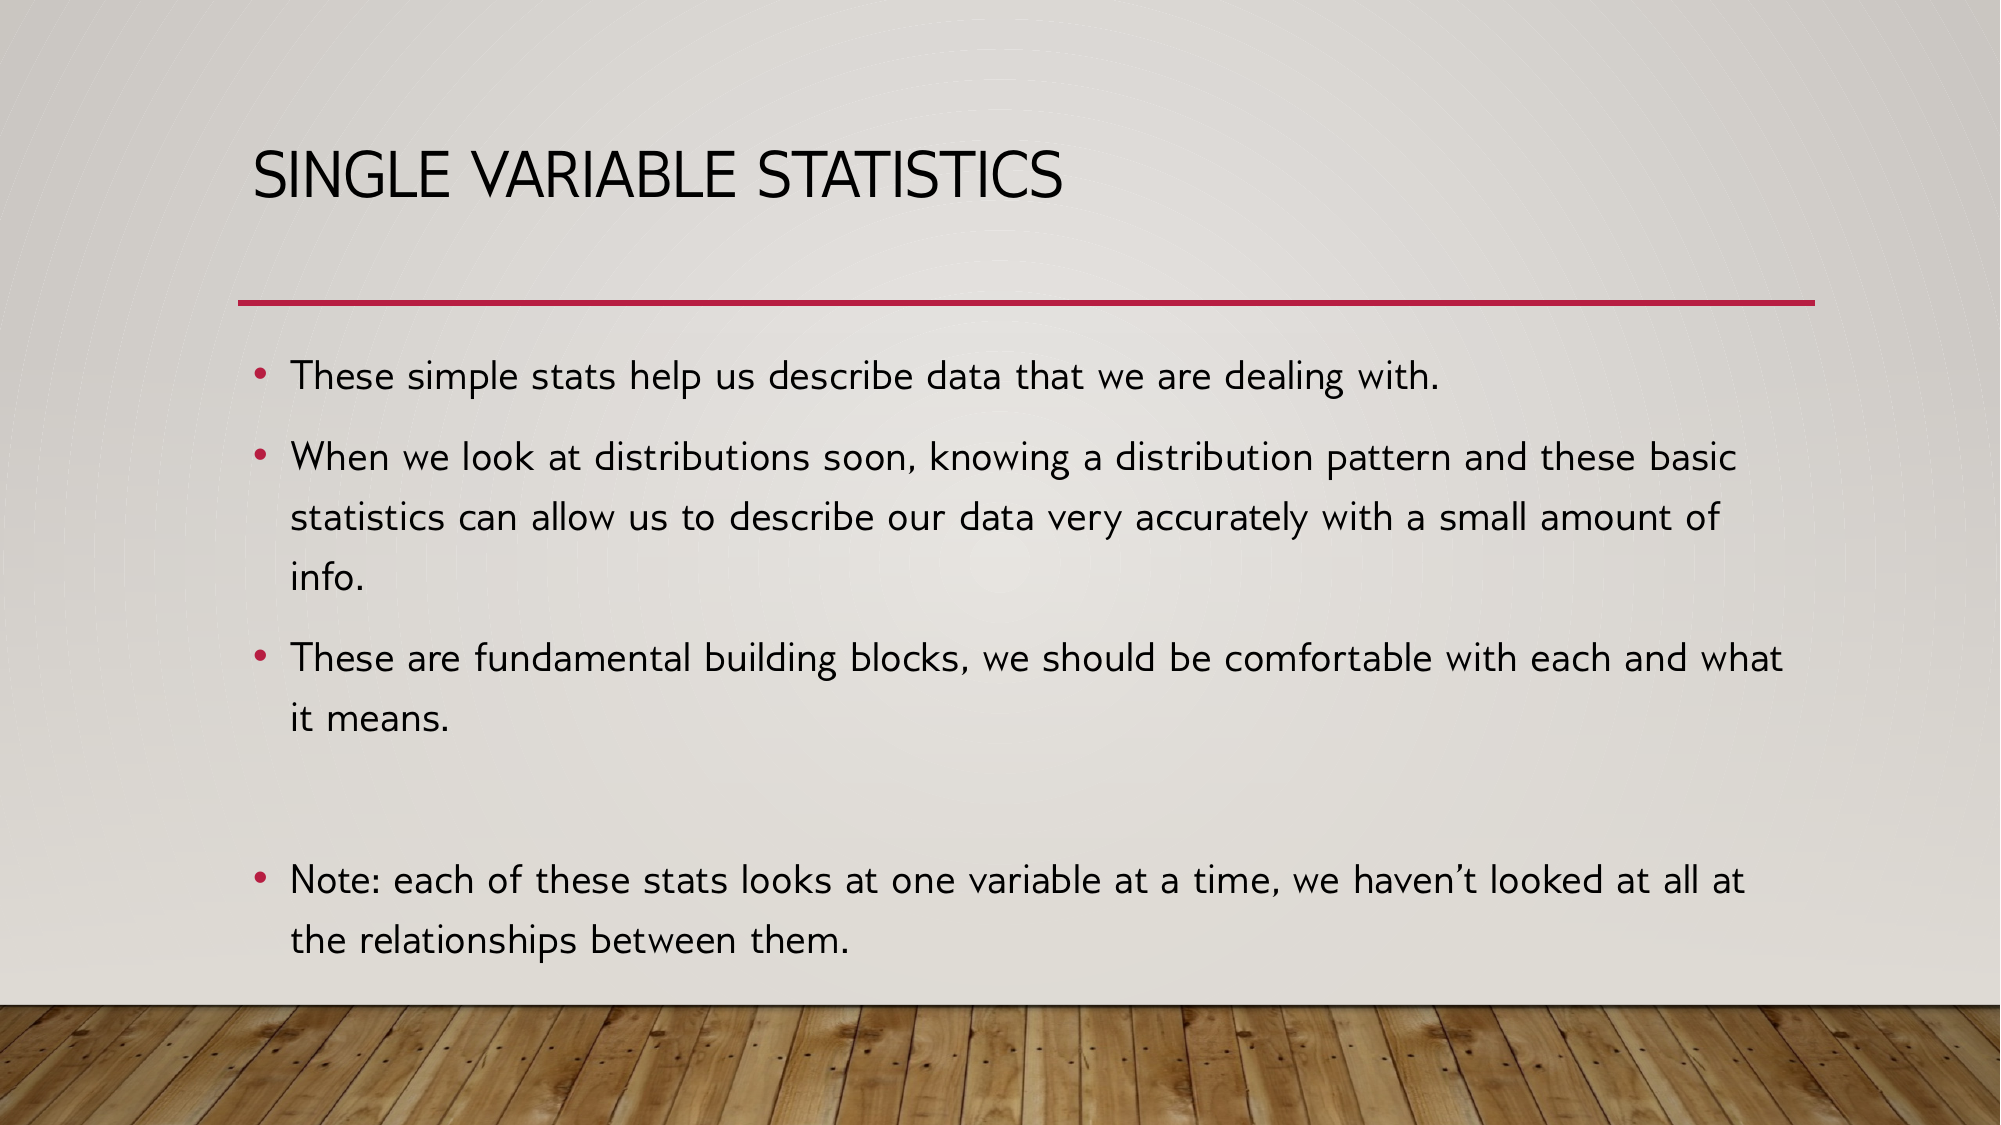

# Single Variable Statistics
These simple stats help us describe data that we are dealing with.
When we look at distributions soon, knowing a distribution pattern and these basic statistics can allow us to describe our data very accurately with a small amount of info.
These are fundamental building blocks, we should be comfortable with each and what it means.

Note: each of these stats looks at one variable at a time, we haven’t looked at all at the relationships between them.